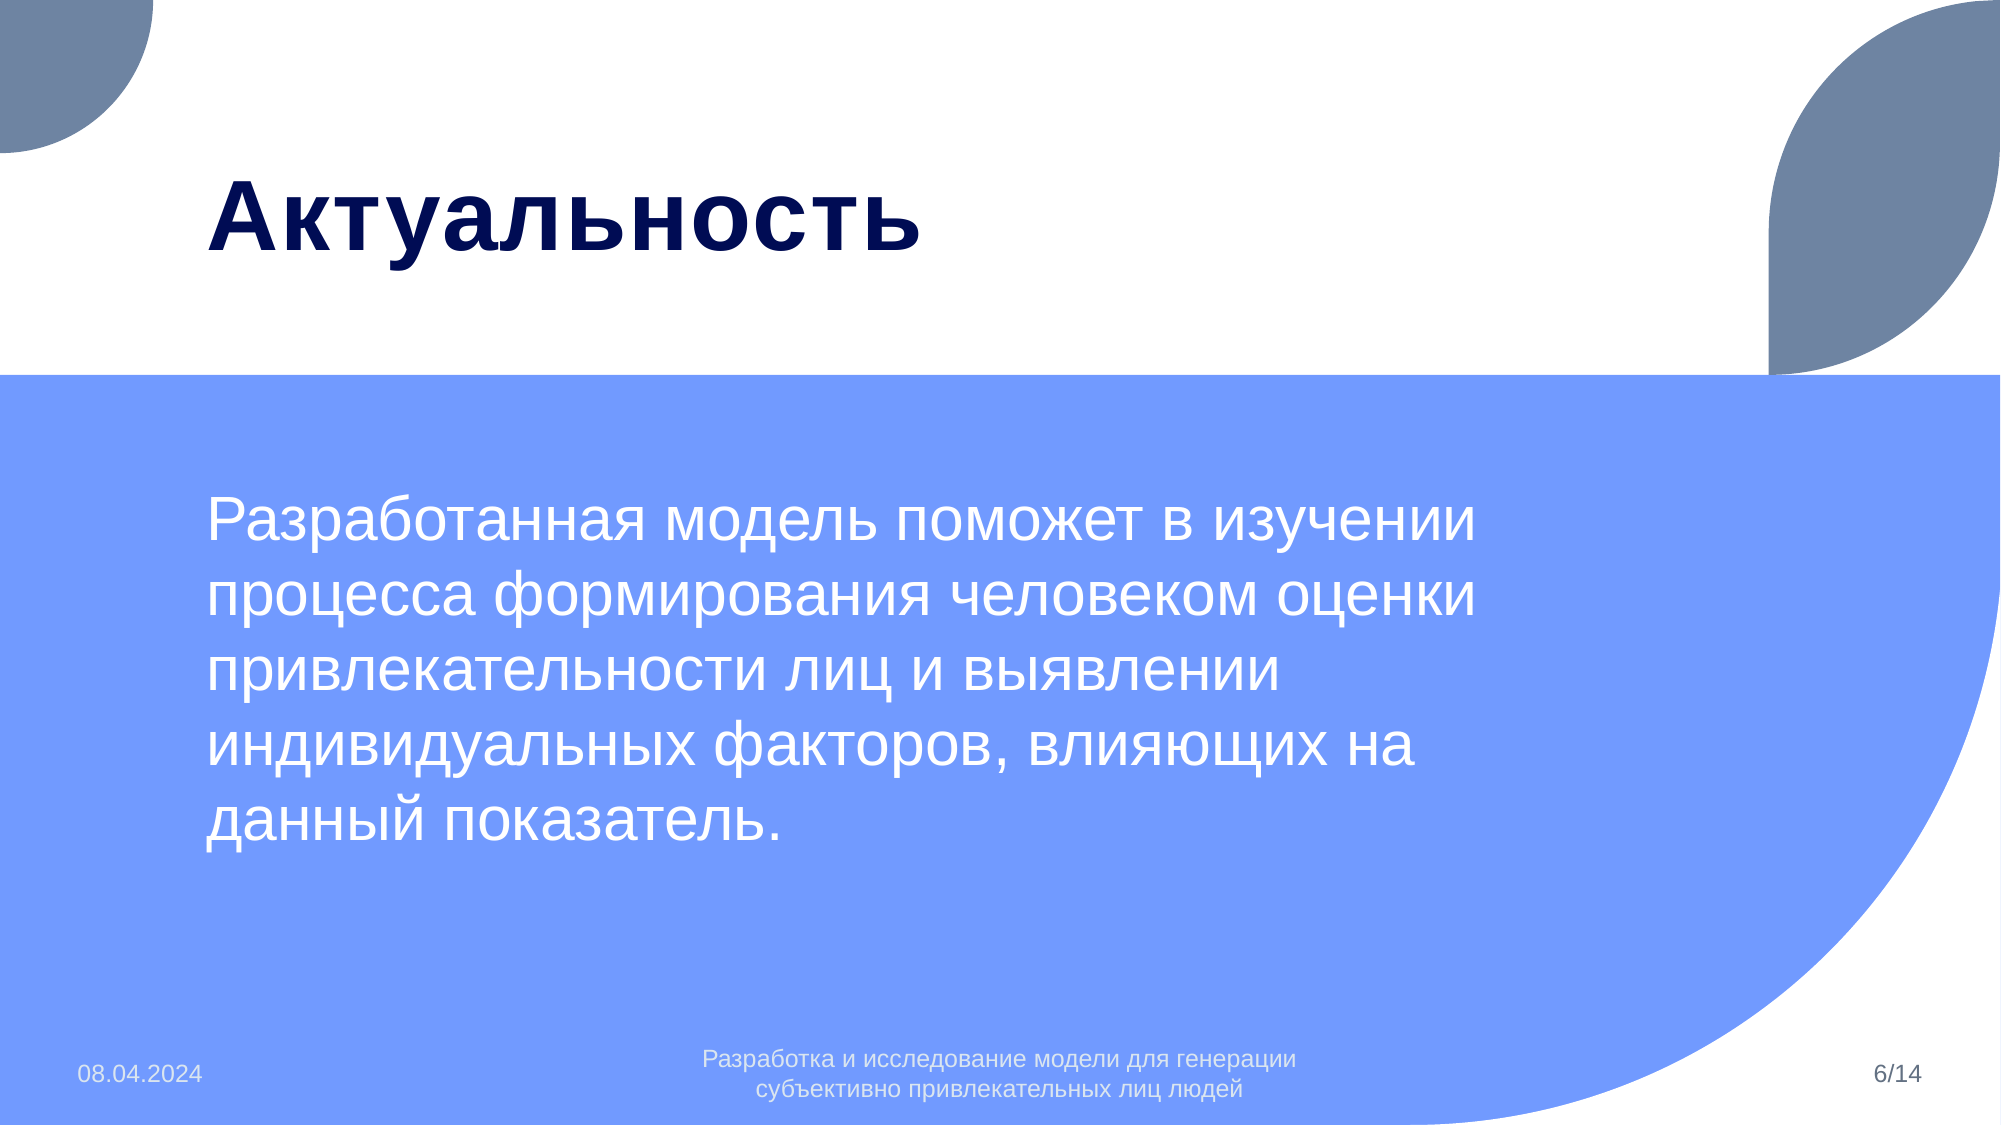

# Актуальность
Разработанная модель поможет в изучении процесса формирования человеком оценки привлекательности лиц и выявлении индивидуальных факторов, влияющих на данный показатель.
08.04.2024
Разработка и исследование модели для генерации субъективно привлекательных лиц людей
6/14